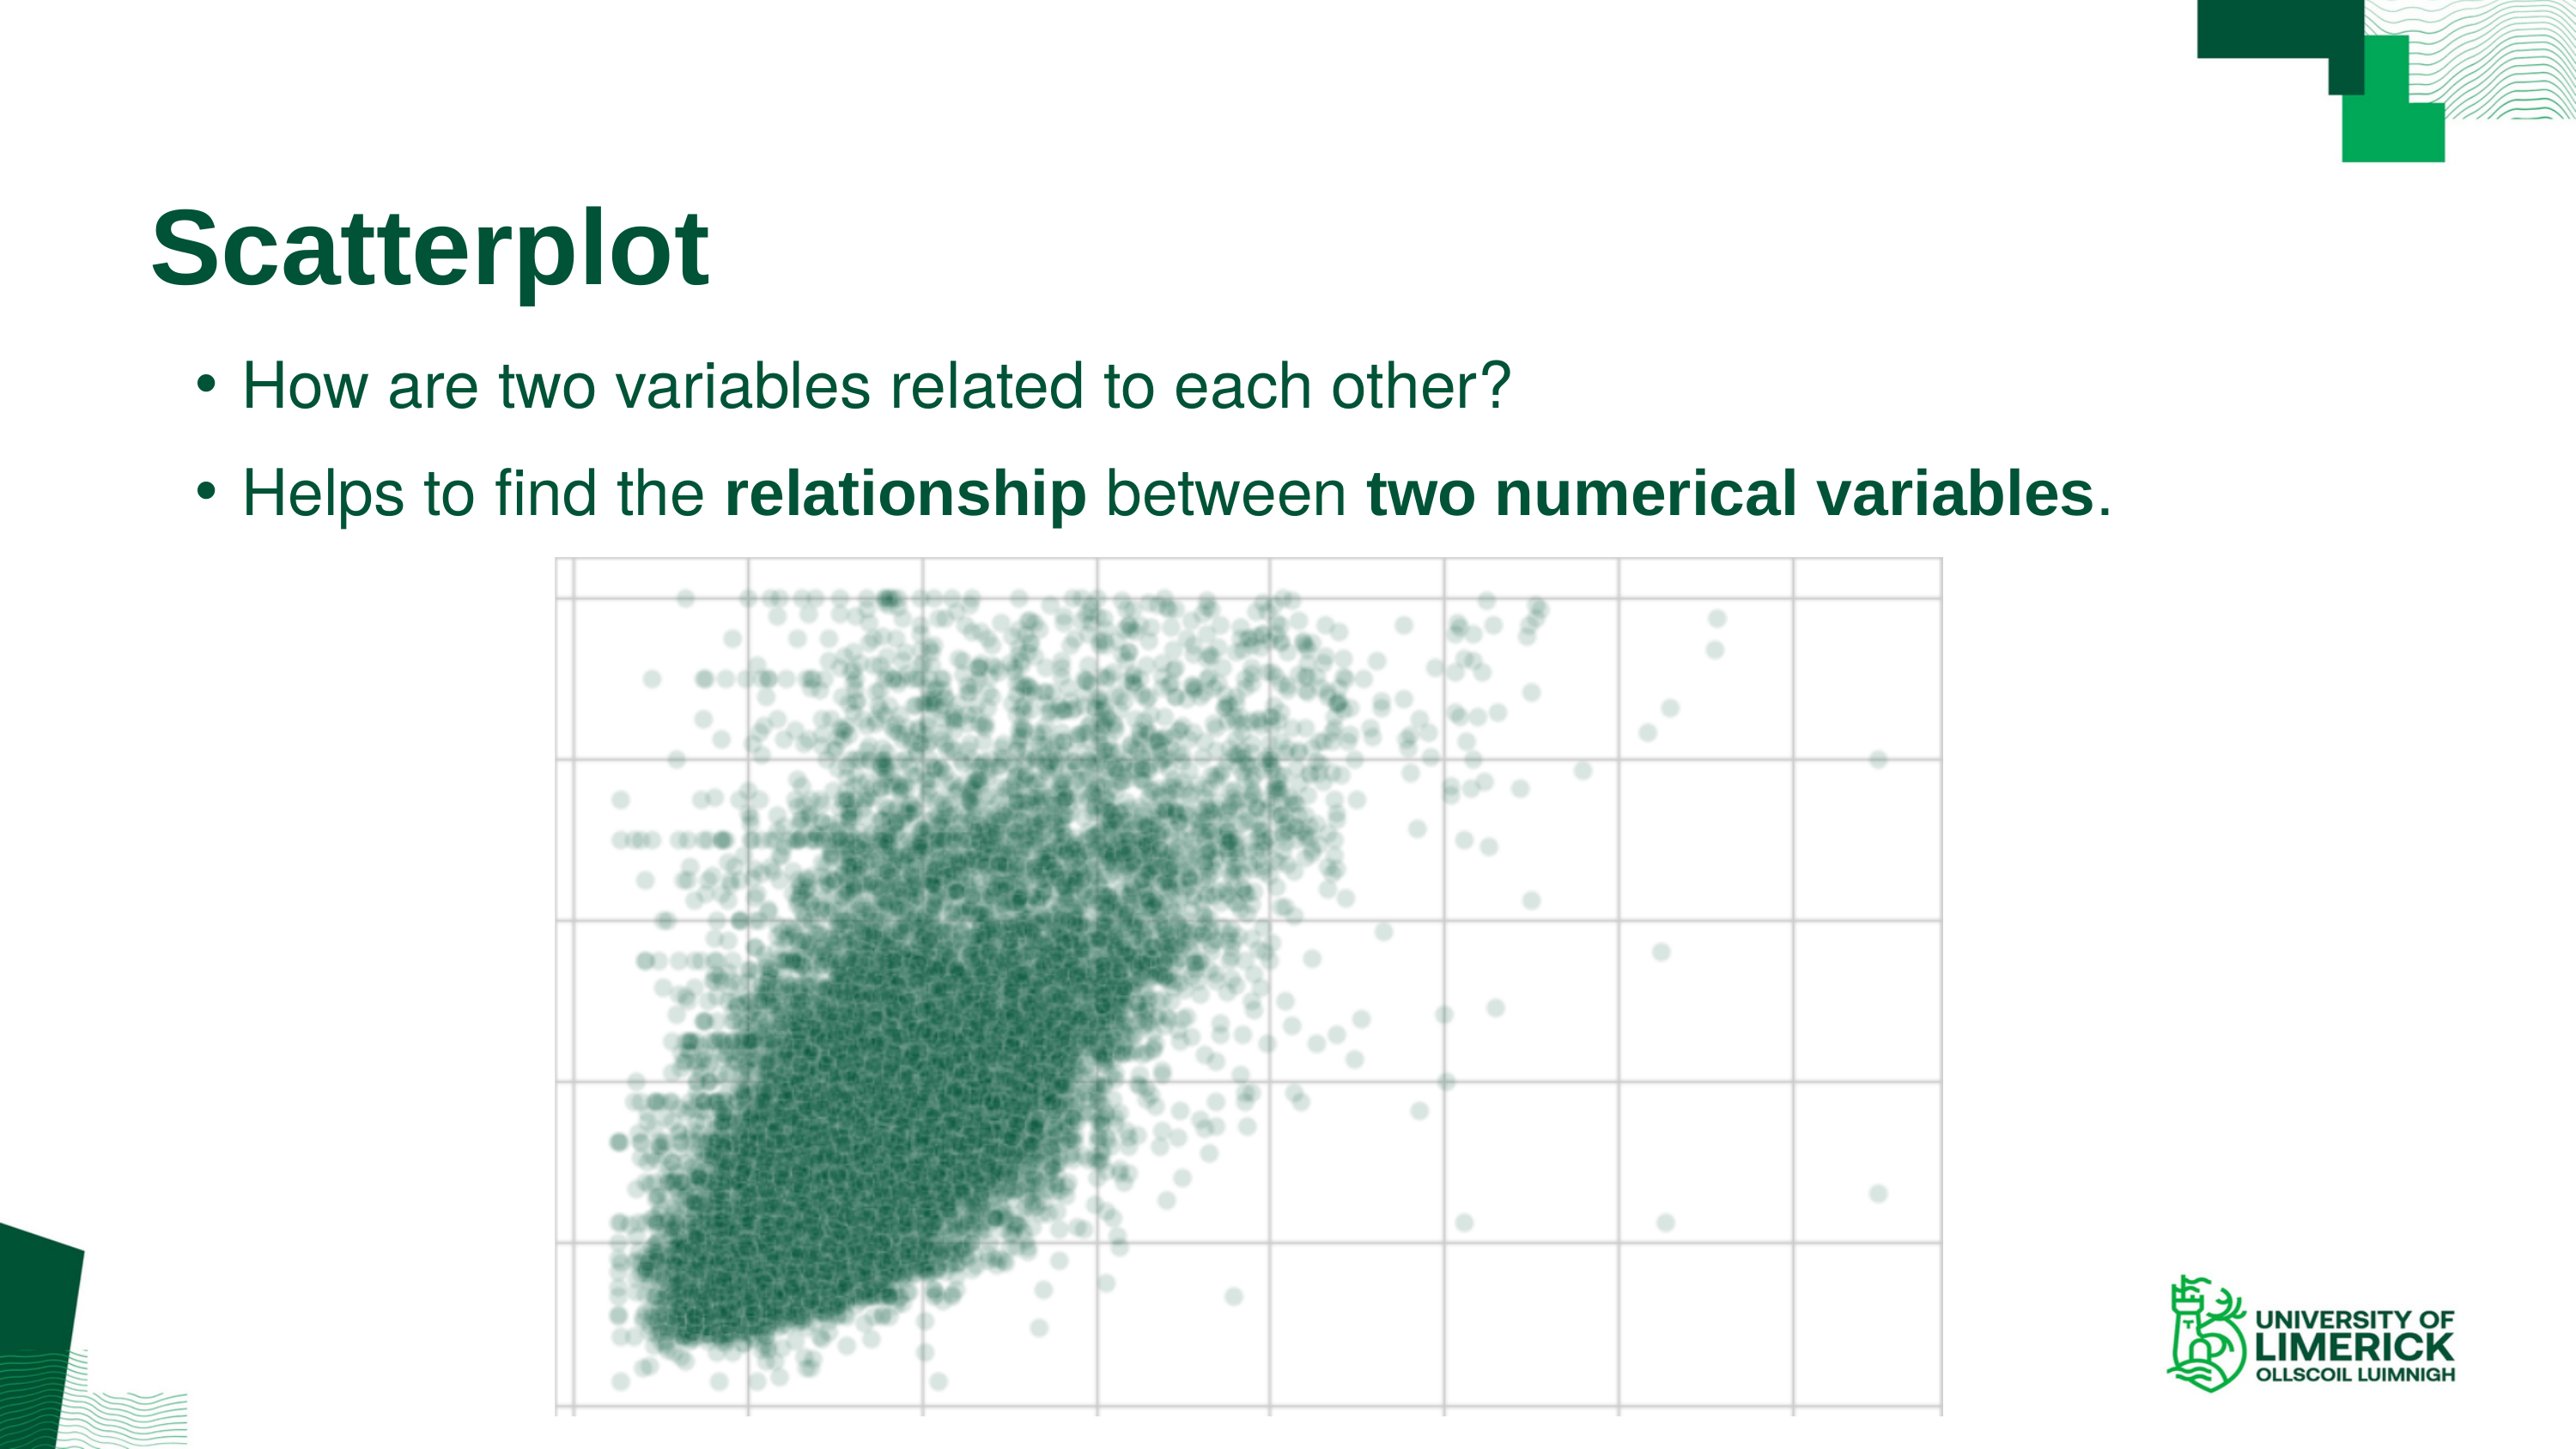

Scatterplot
How are two variables related to each other?
Helps to find the relationship between two numerical variables.